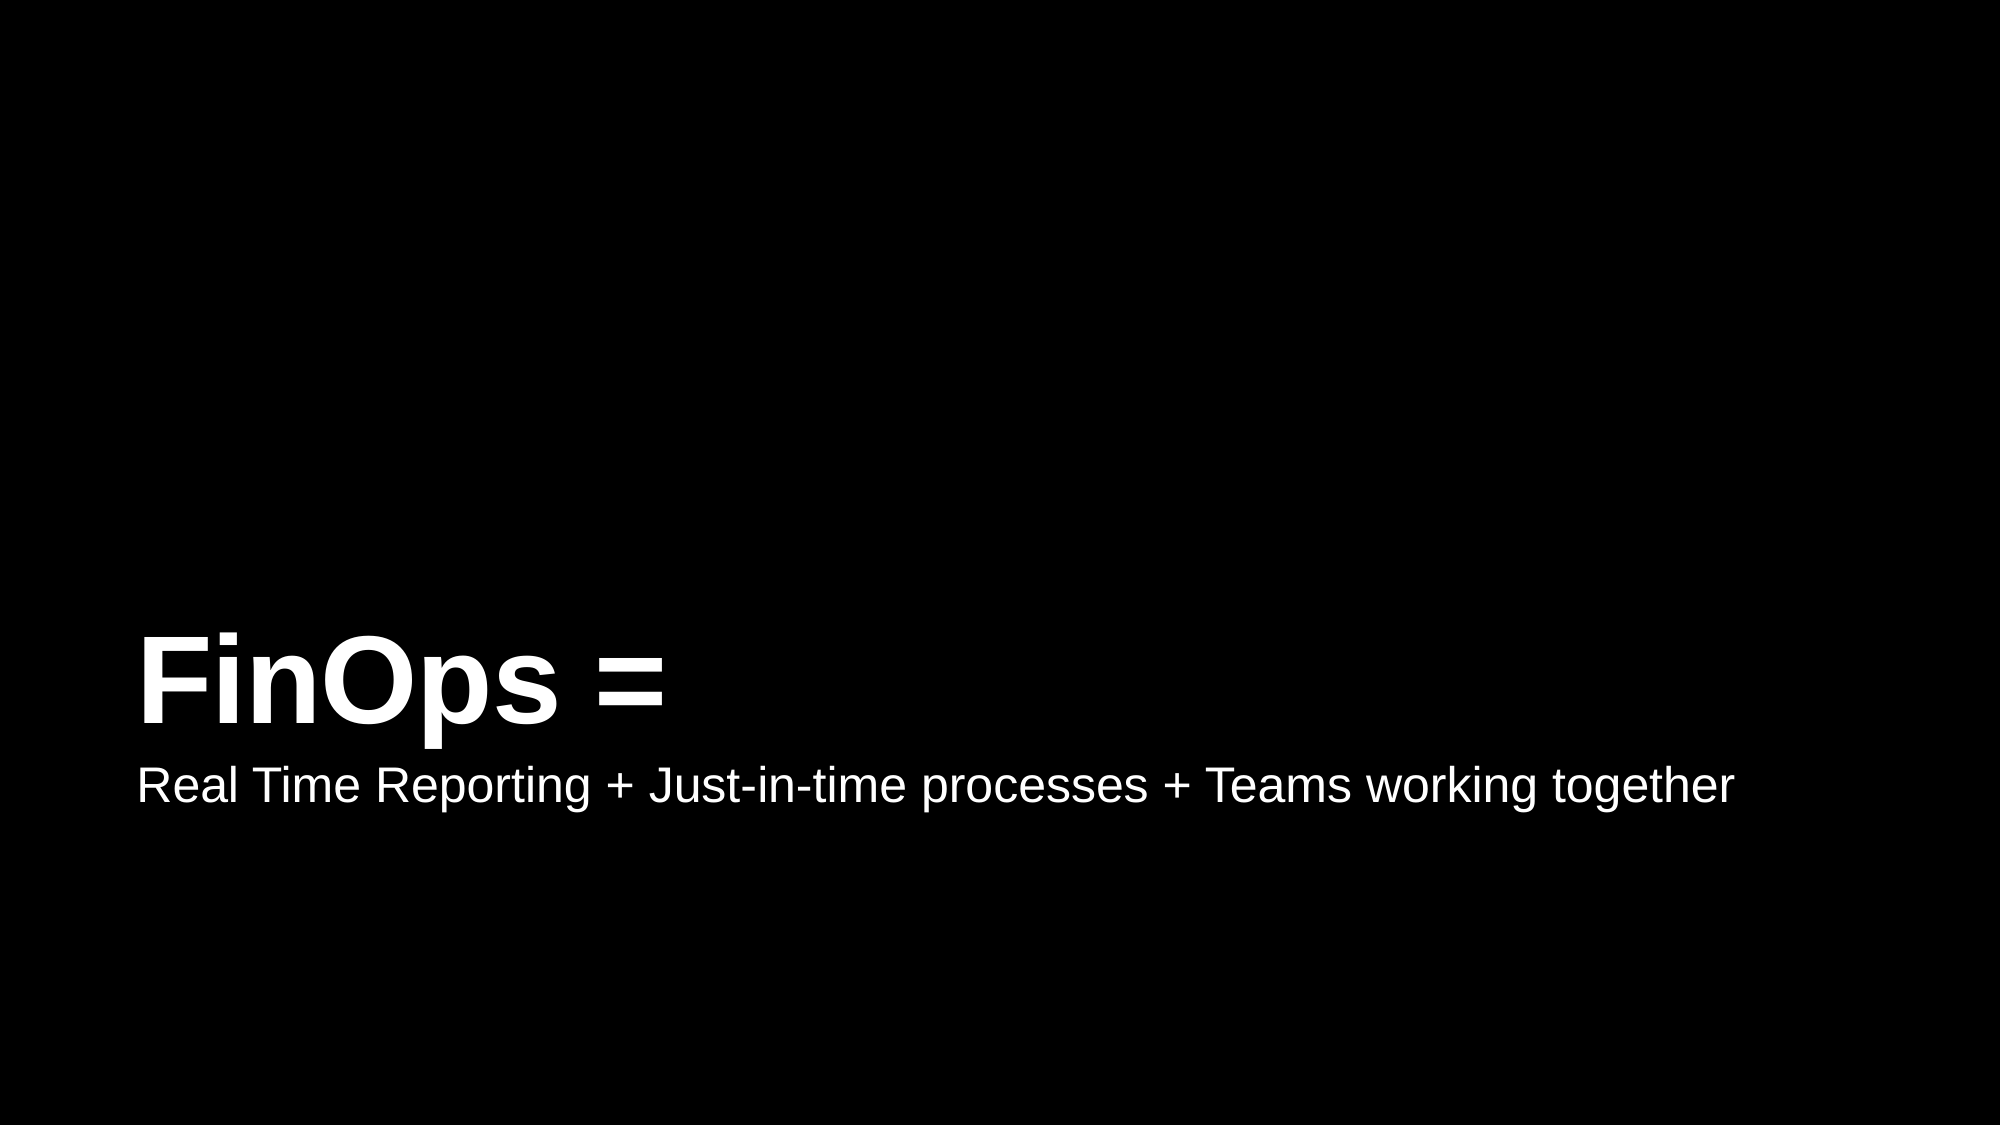

# FinOps =
Real Time Reporting + Just-in-time processes + Teams working together